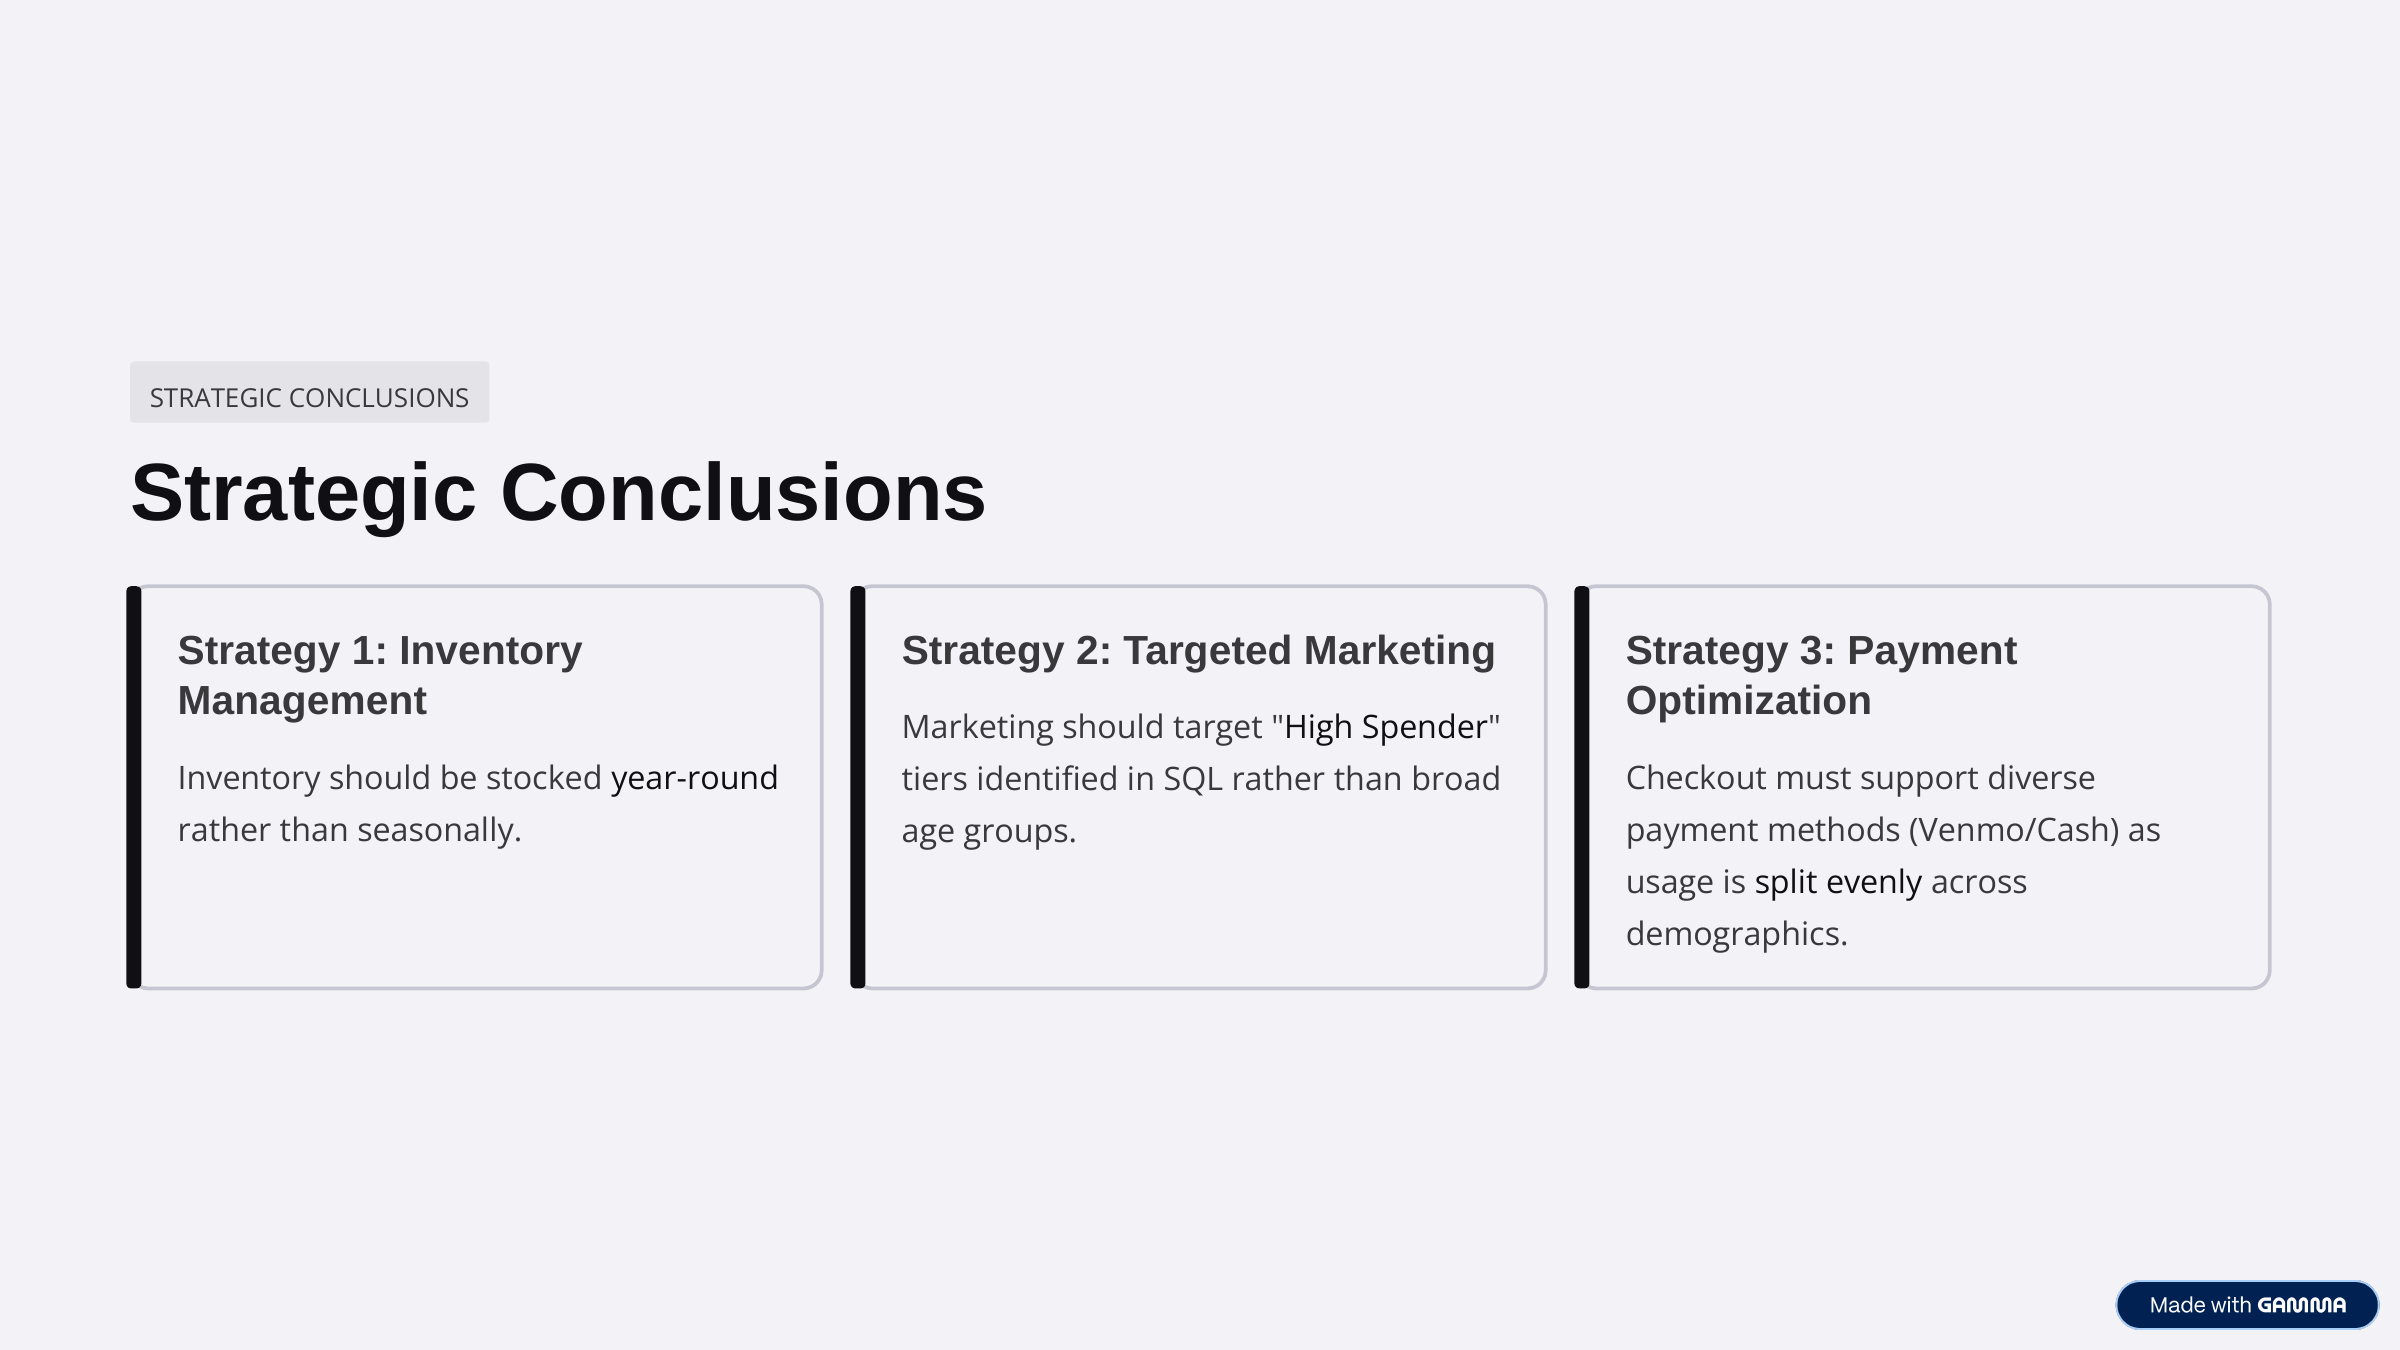

STRATEGIC CONCLUSIONS
Strategic Conclusions

Strategy 1: Inventory Management
Strategy 2: Targeted Marketing
Strategy 3: Payment Optimization
Marketing should target "High Spender" tiers identified in SQL rather than broad age groups.
Inventory should be stocked year-round rather than seasonally.
Checkout must support diverse payment methods (Venmo/Cash) as usage is split evenly across demographics.